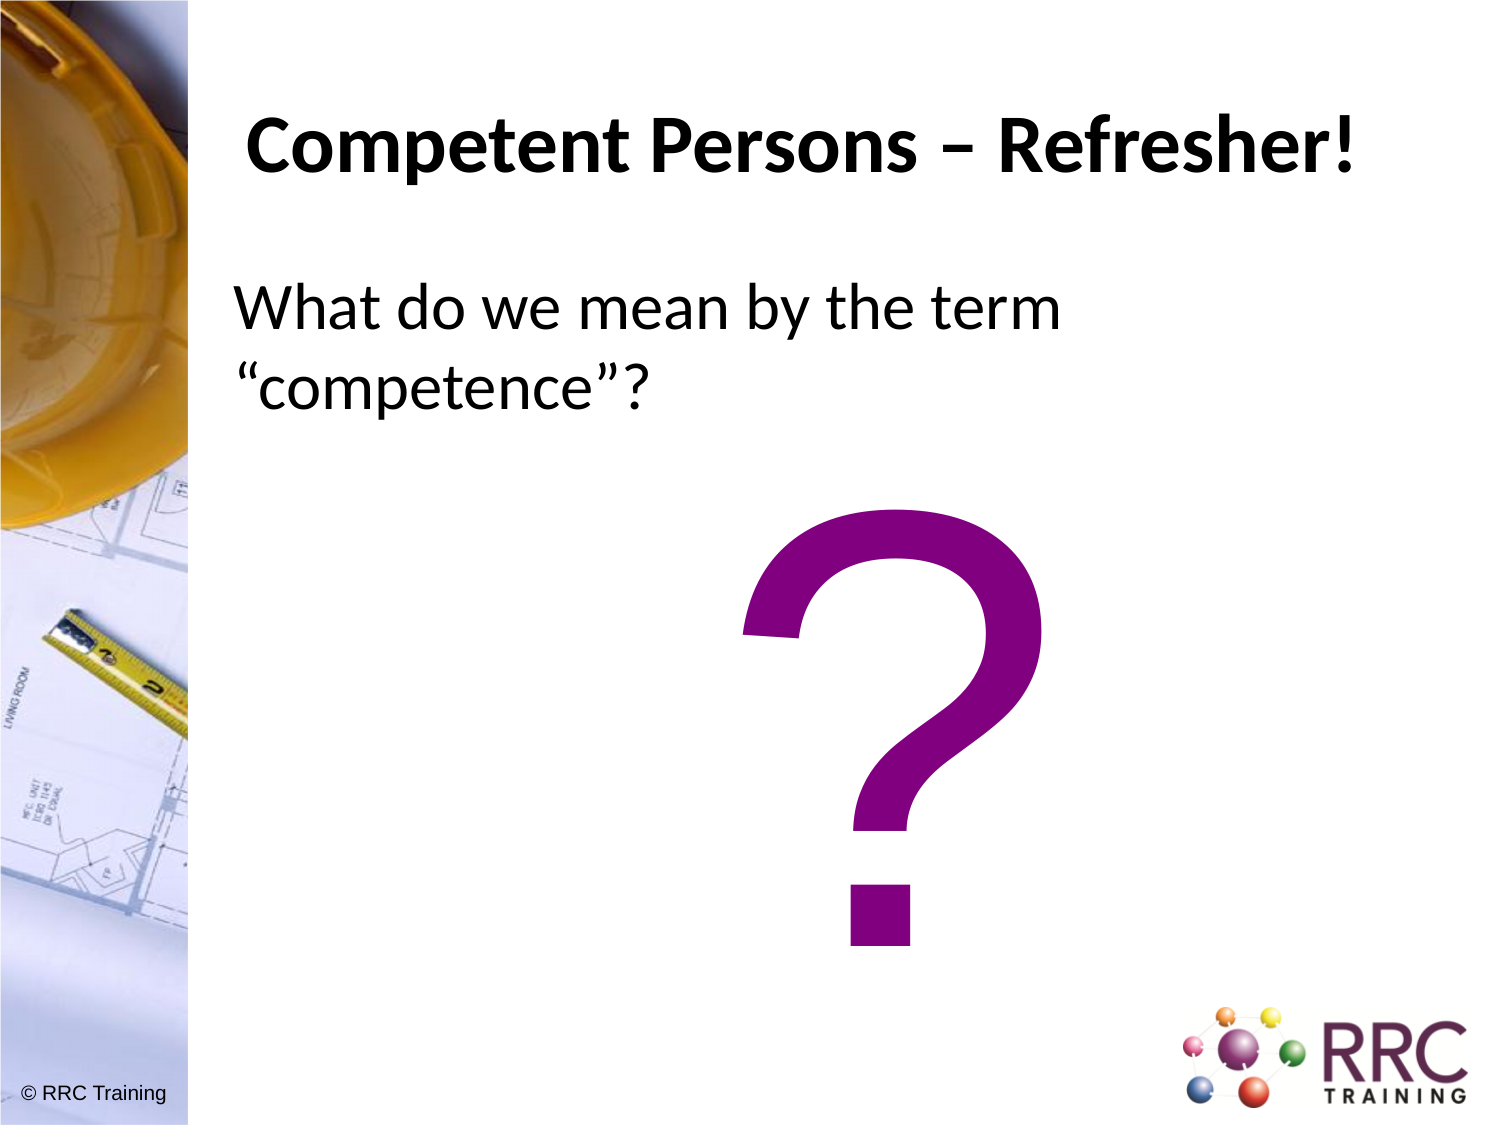

# Competent Persons – Refresher!
What do we mean by the term “competence”?
?